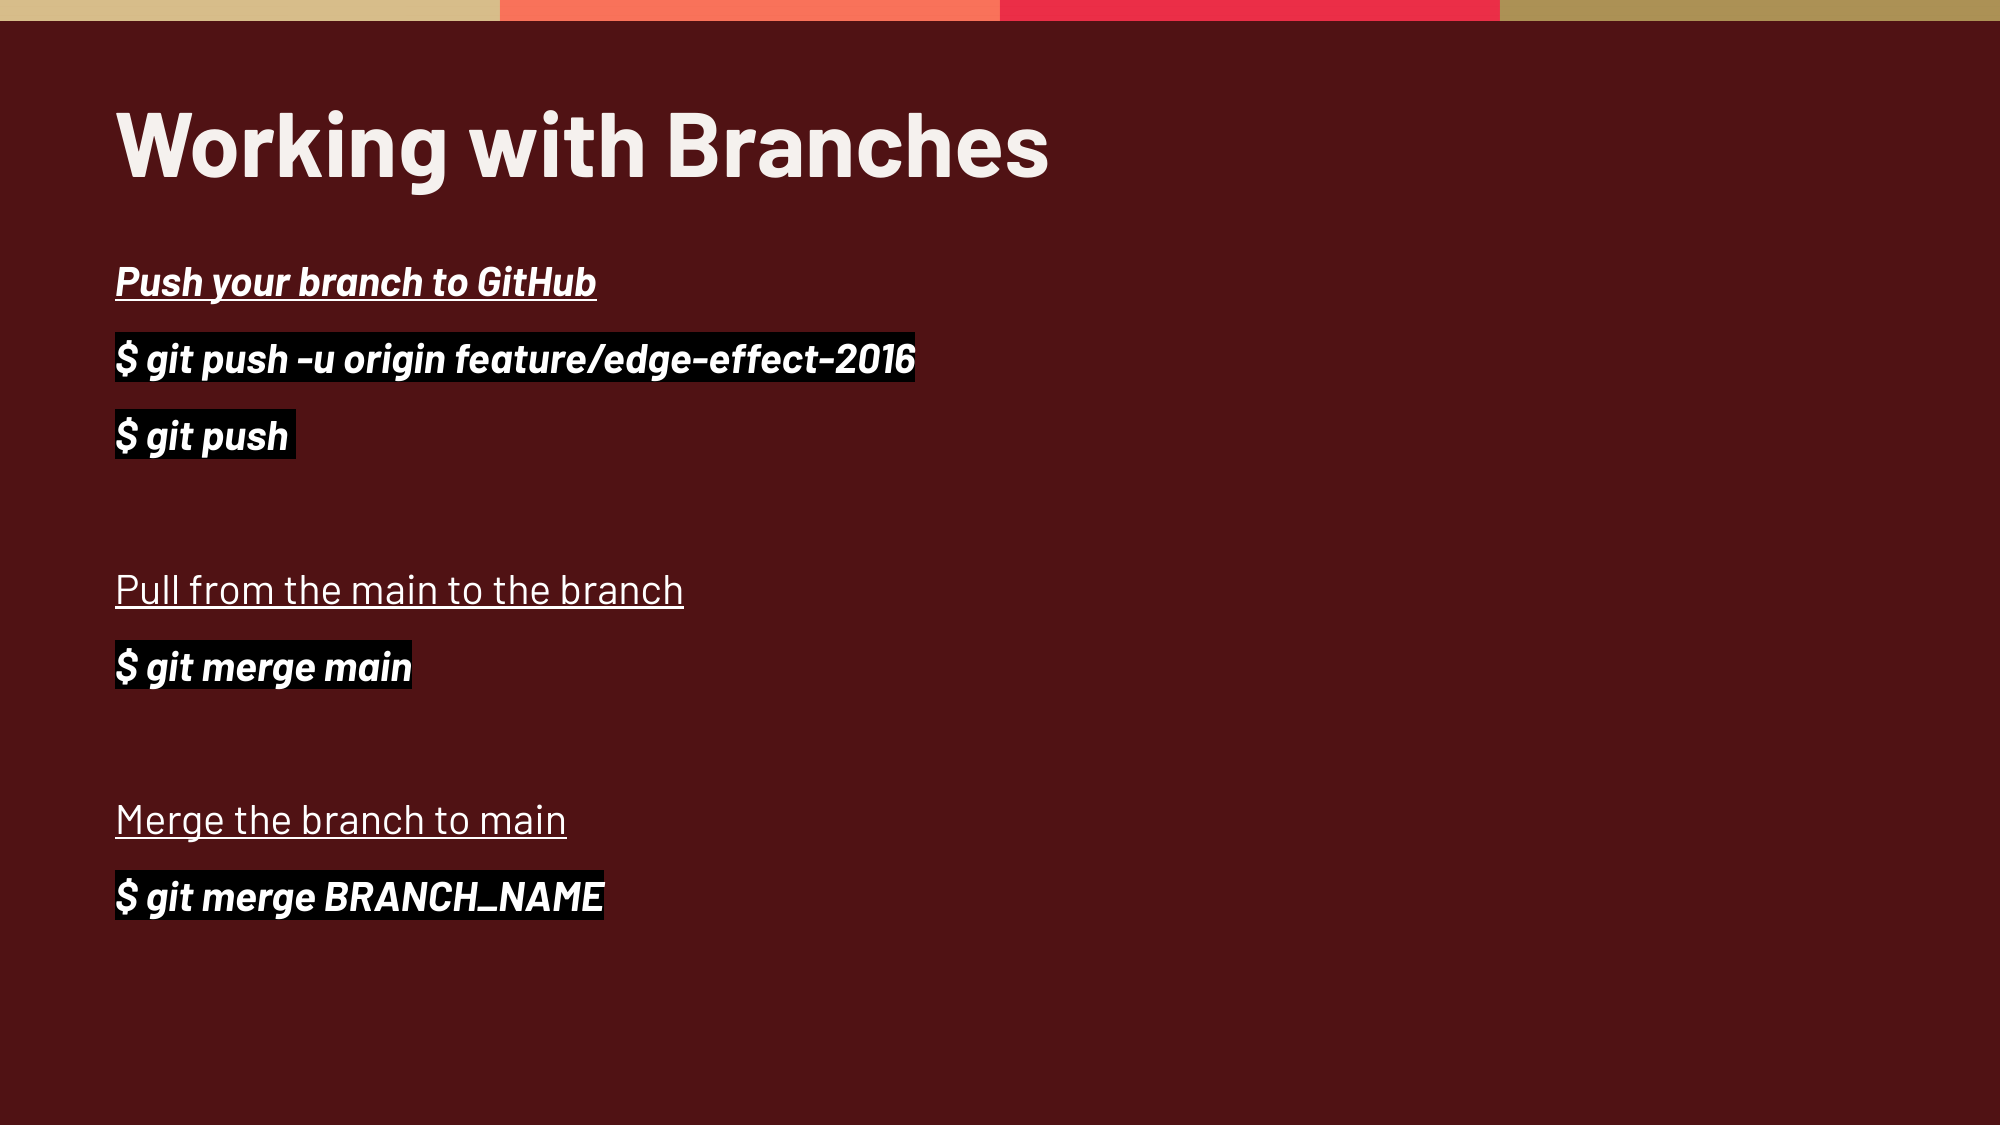

# Working with Branches
Push your branch to GitHub
$ git push -u origin feature/edge-effect-2016
$ git push

Pull from the main to the branch
$ git merge main

Merge the branch to main
$ git merge BRANCH_NAME